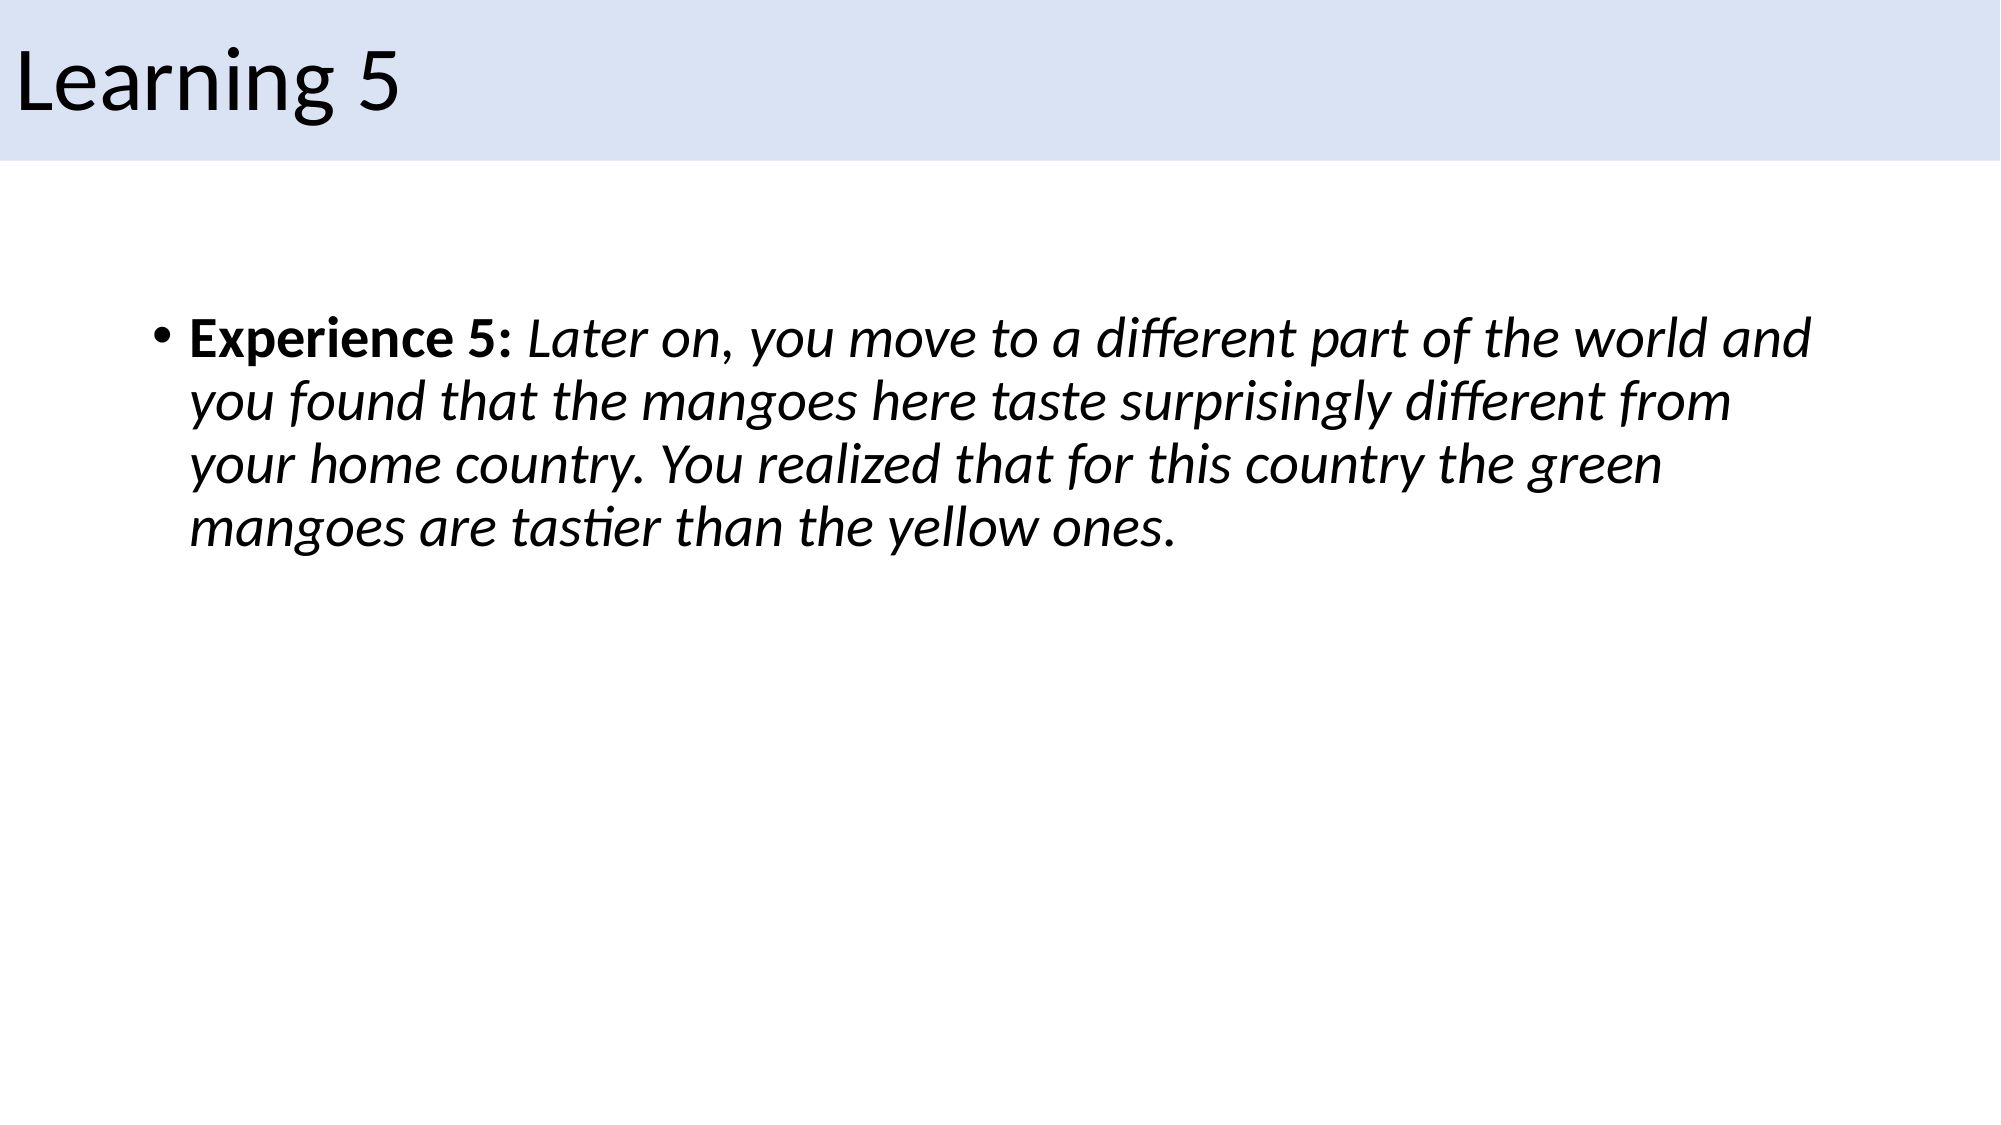

# Learning 5
Experience 5: Later on, you move to a different part of the world and you found that the mangoes here taste surprisingly different from your home country. You realized that for this country the green mangoes are tastier than the yellow ones.